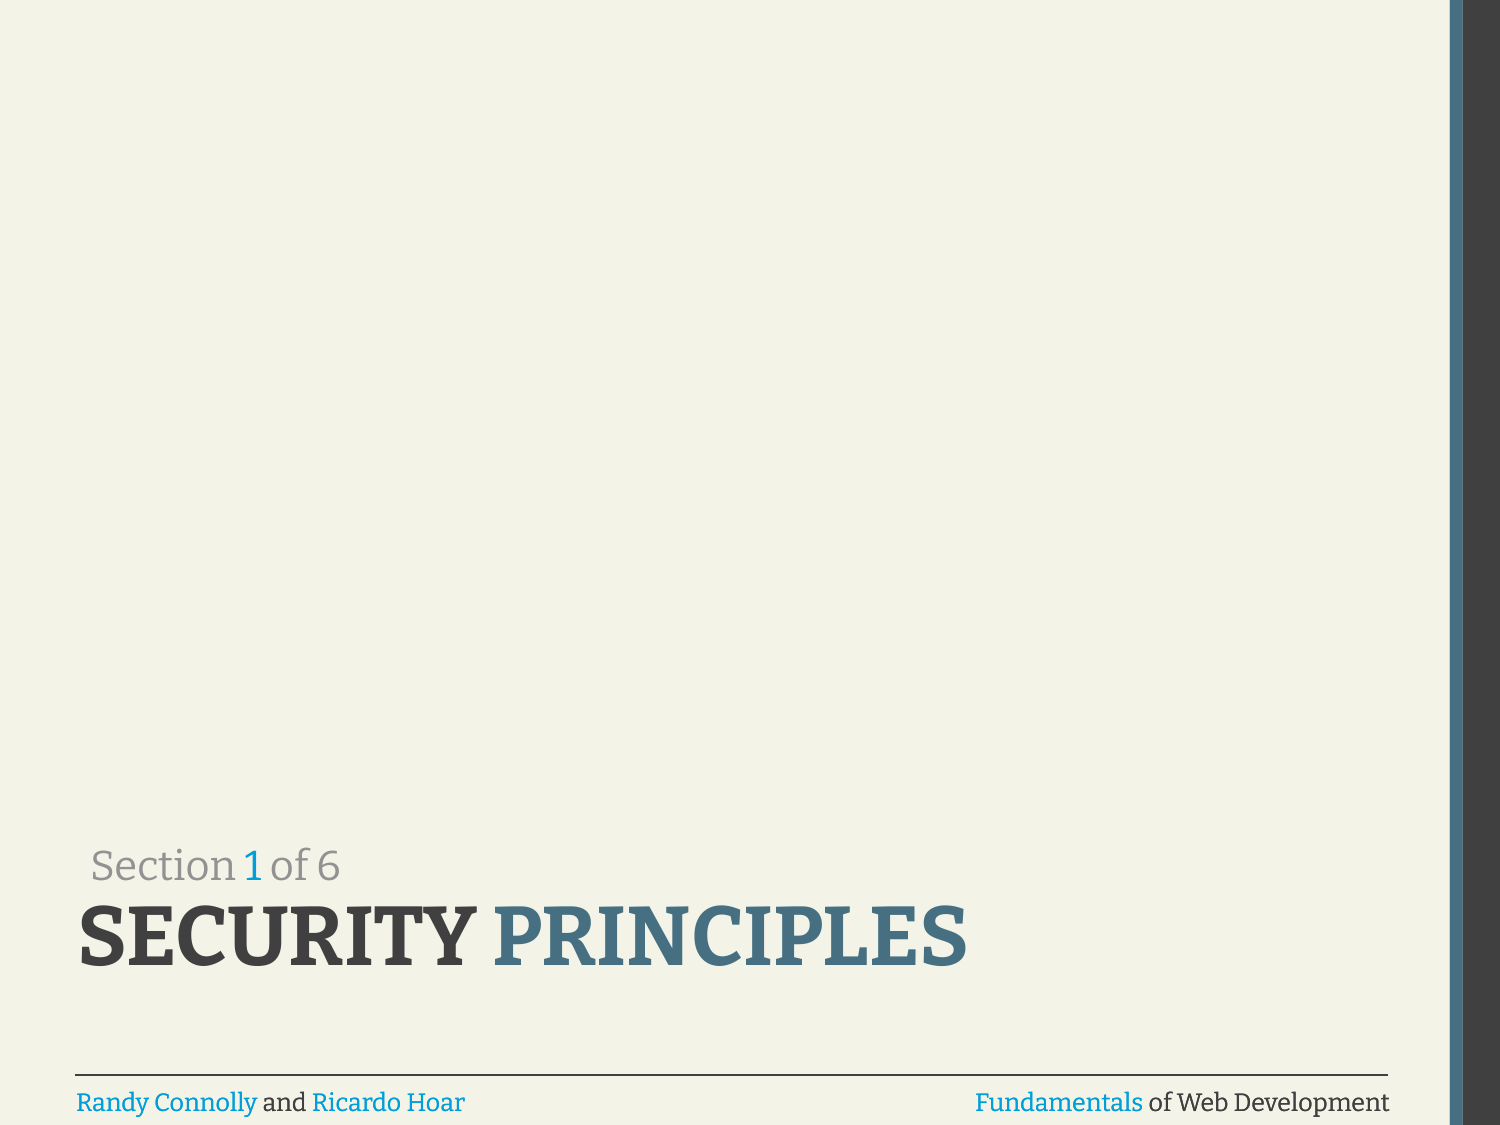

Section 1 of 6
# Security Principles